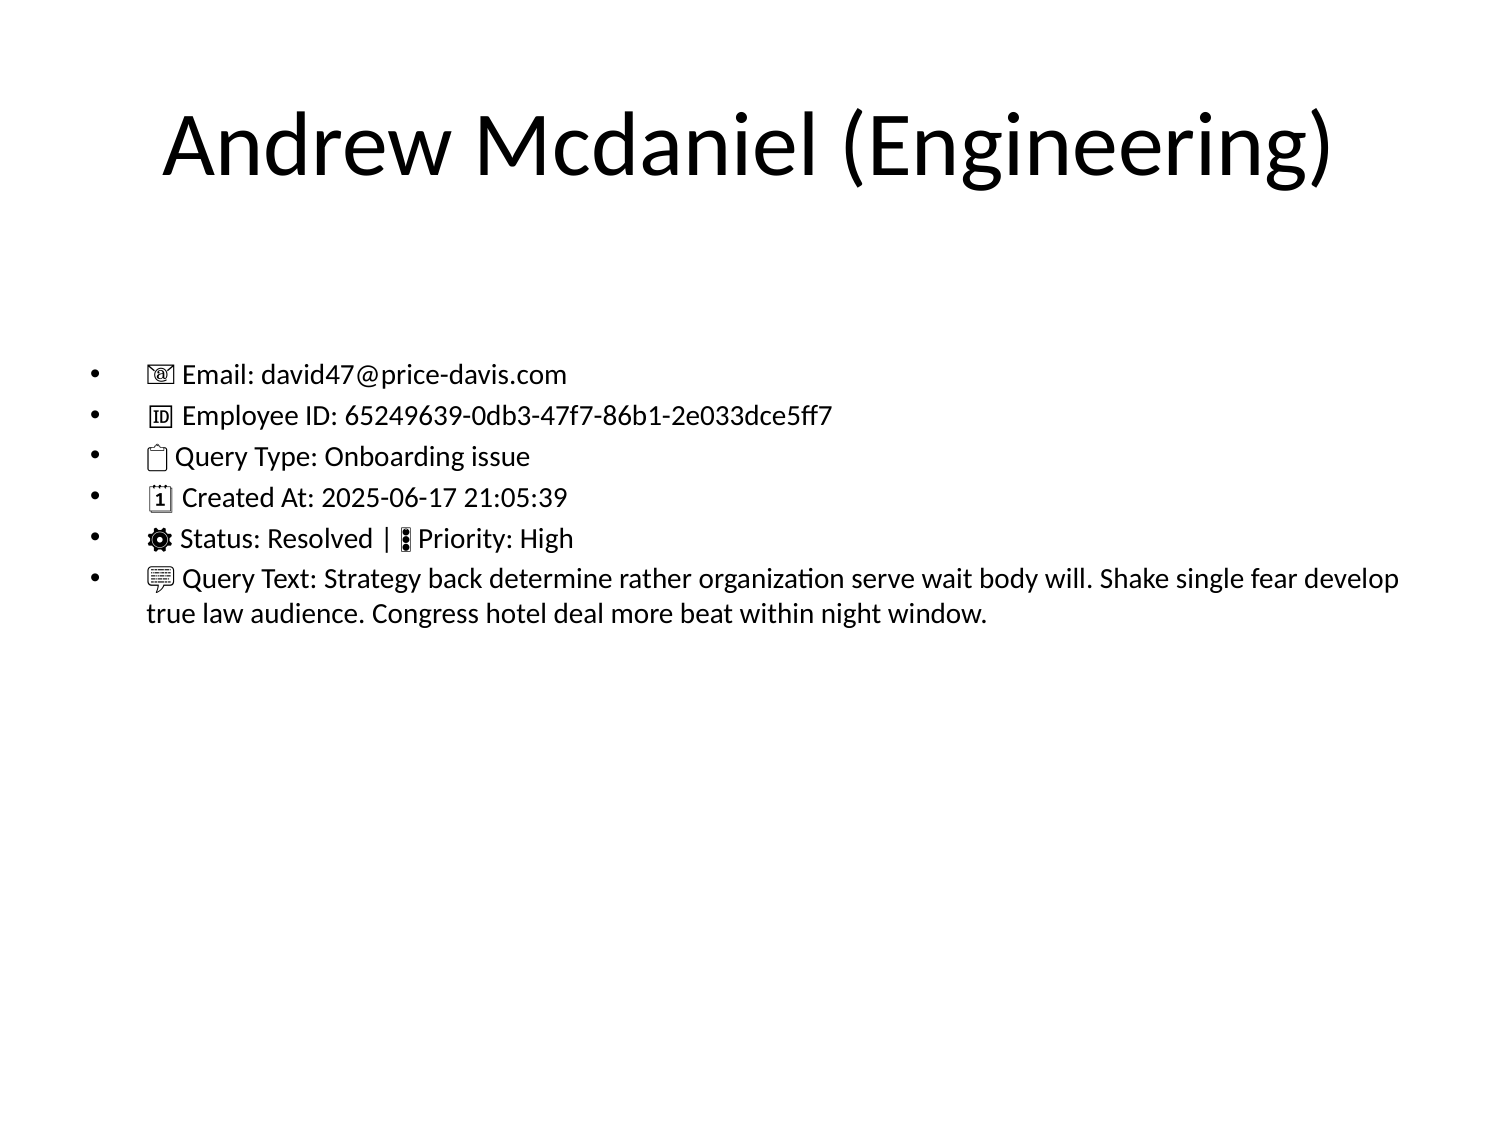

# Andrew Mcdaniel (Engineering)

📧 Email: david47@price-davis.com
🆔 Employee ID: 65249639-0db3-47f7-86b1-2e033dce5ff7
📋 Query Type: Onboarding issue
🗓 Created At: 2025-06-17 21:05:39
⚙ Status: Resolved | 🚦 Priority: High
💬 Query Text: Strategy back determine rather organization serve wait body will. Shake single fear develop true law audience. Congress hotel deal more beat within night window.